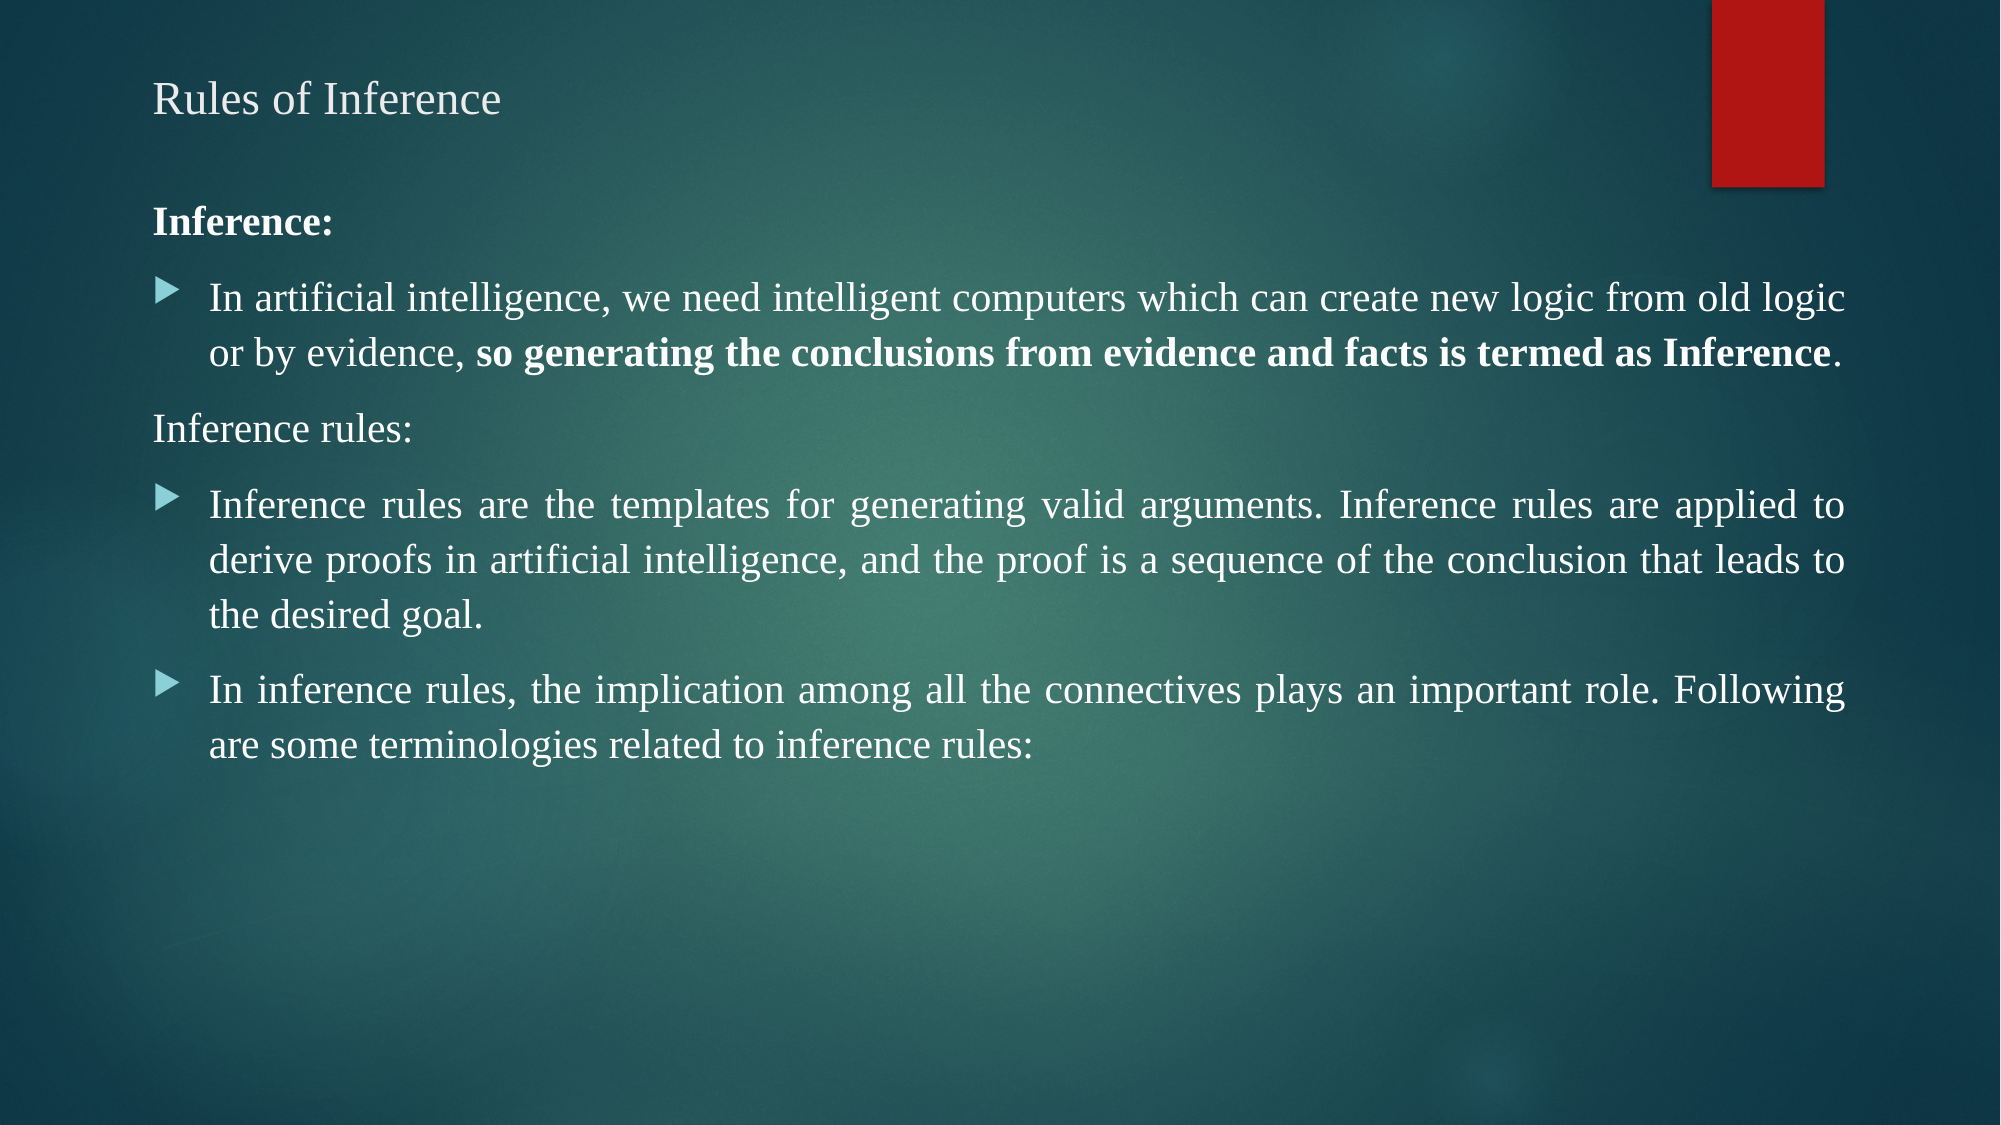

# Rules of Inference
Inference:
In artificial intelligence, we need intelligent computers which can create new logic from old logic or by evidence, so generating the conclusions from evidence and facts is termed as Inference.
Inference rules:
Inference rules are the templates for generating valid arguments. Inference rules are applied to derive proofs in artificial intelligence, and the proof is a sequence of the conclusion that leads to the desired goal.
In inference rules, the implication among all the connectives plays an important role. Following are some terminologies related to inference rules: